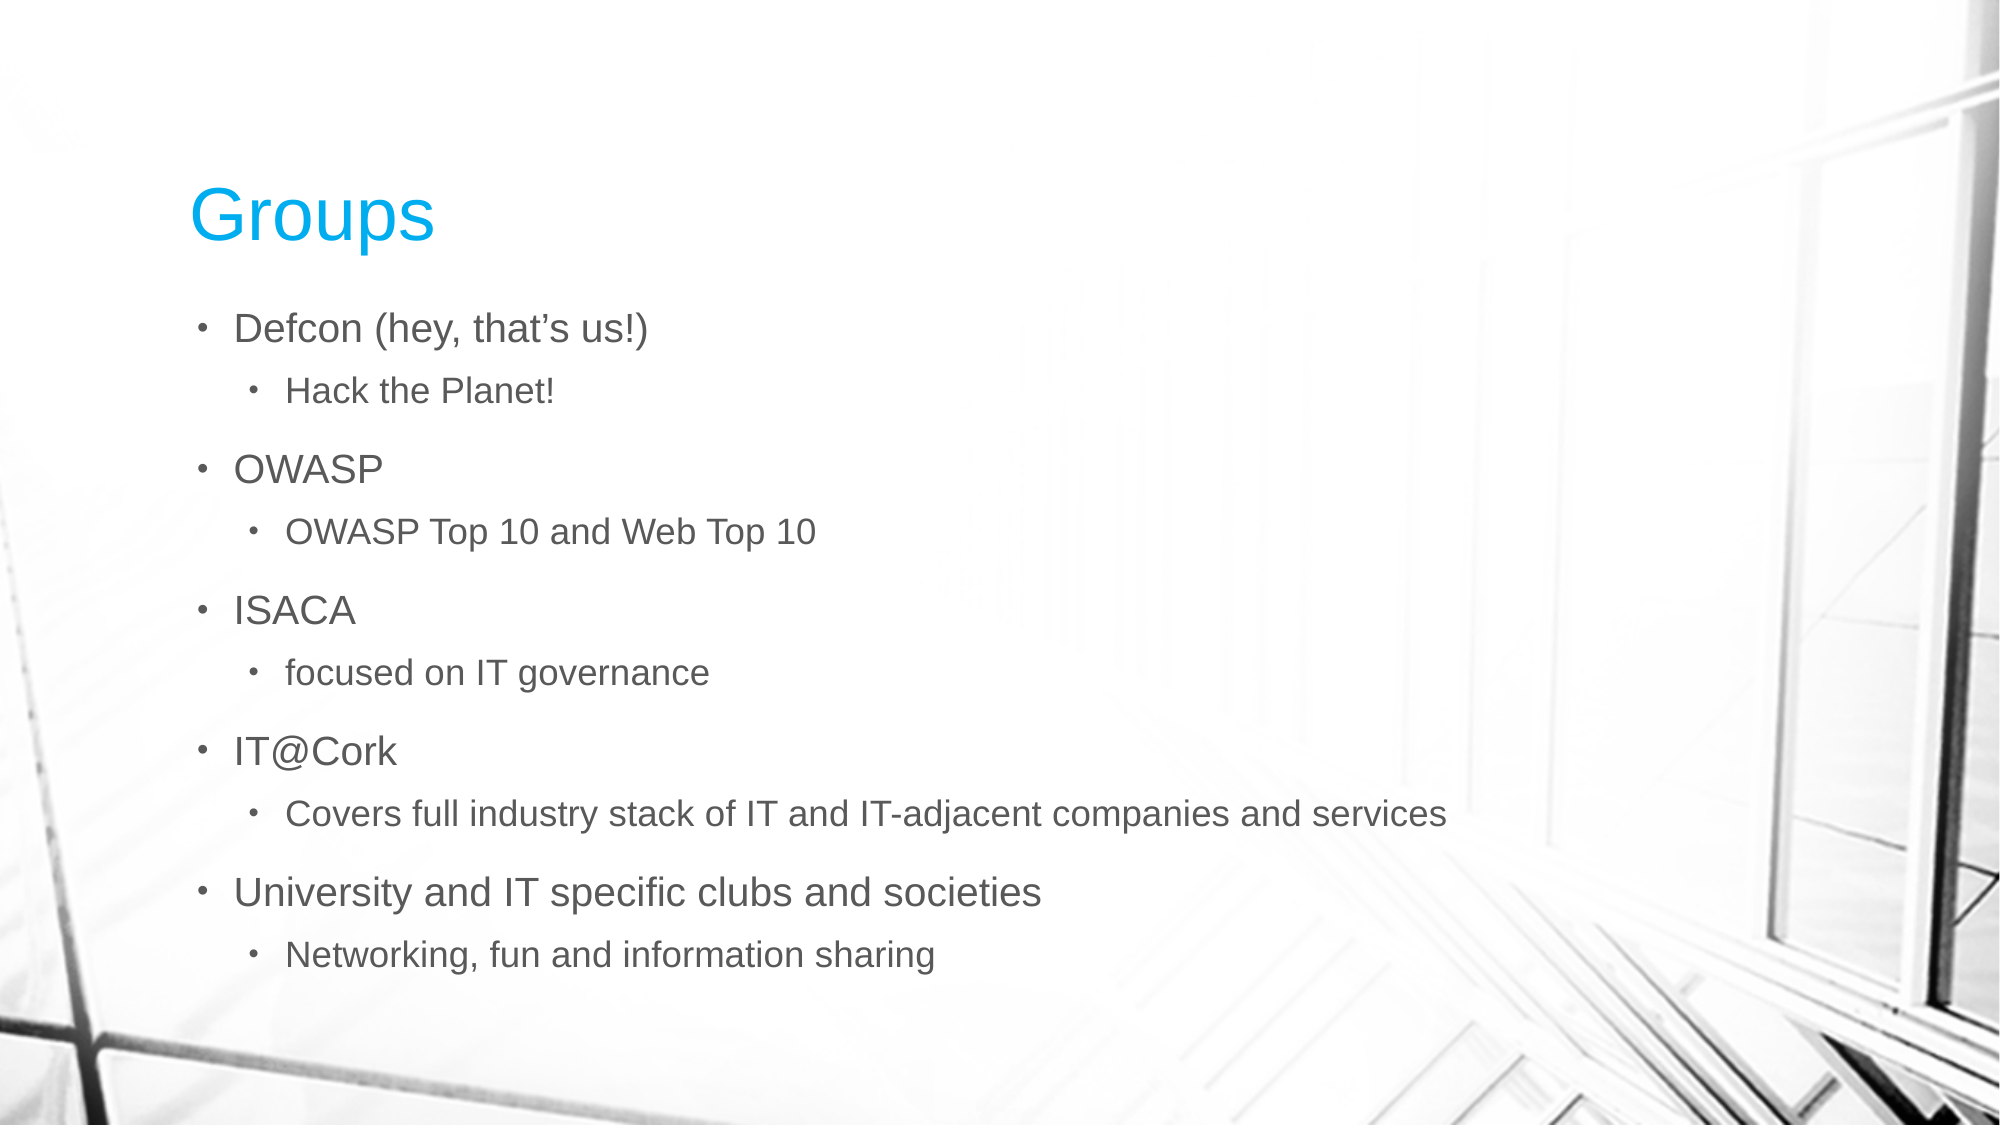

# Groups
Defcon (hey, that’s us!)
Hack the Planet!
OWASP
OWASP Top 10 and Web Top 10
ISACA
focused on IT governance
IT@Cork
Covers full industry stack of IT and IT-adjacent companies and services
University and IT specific clubs and societies
Networking, fun and information sharing